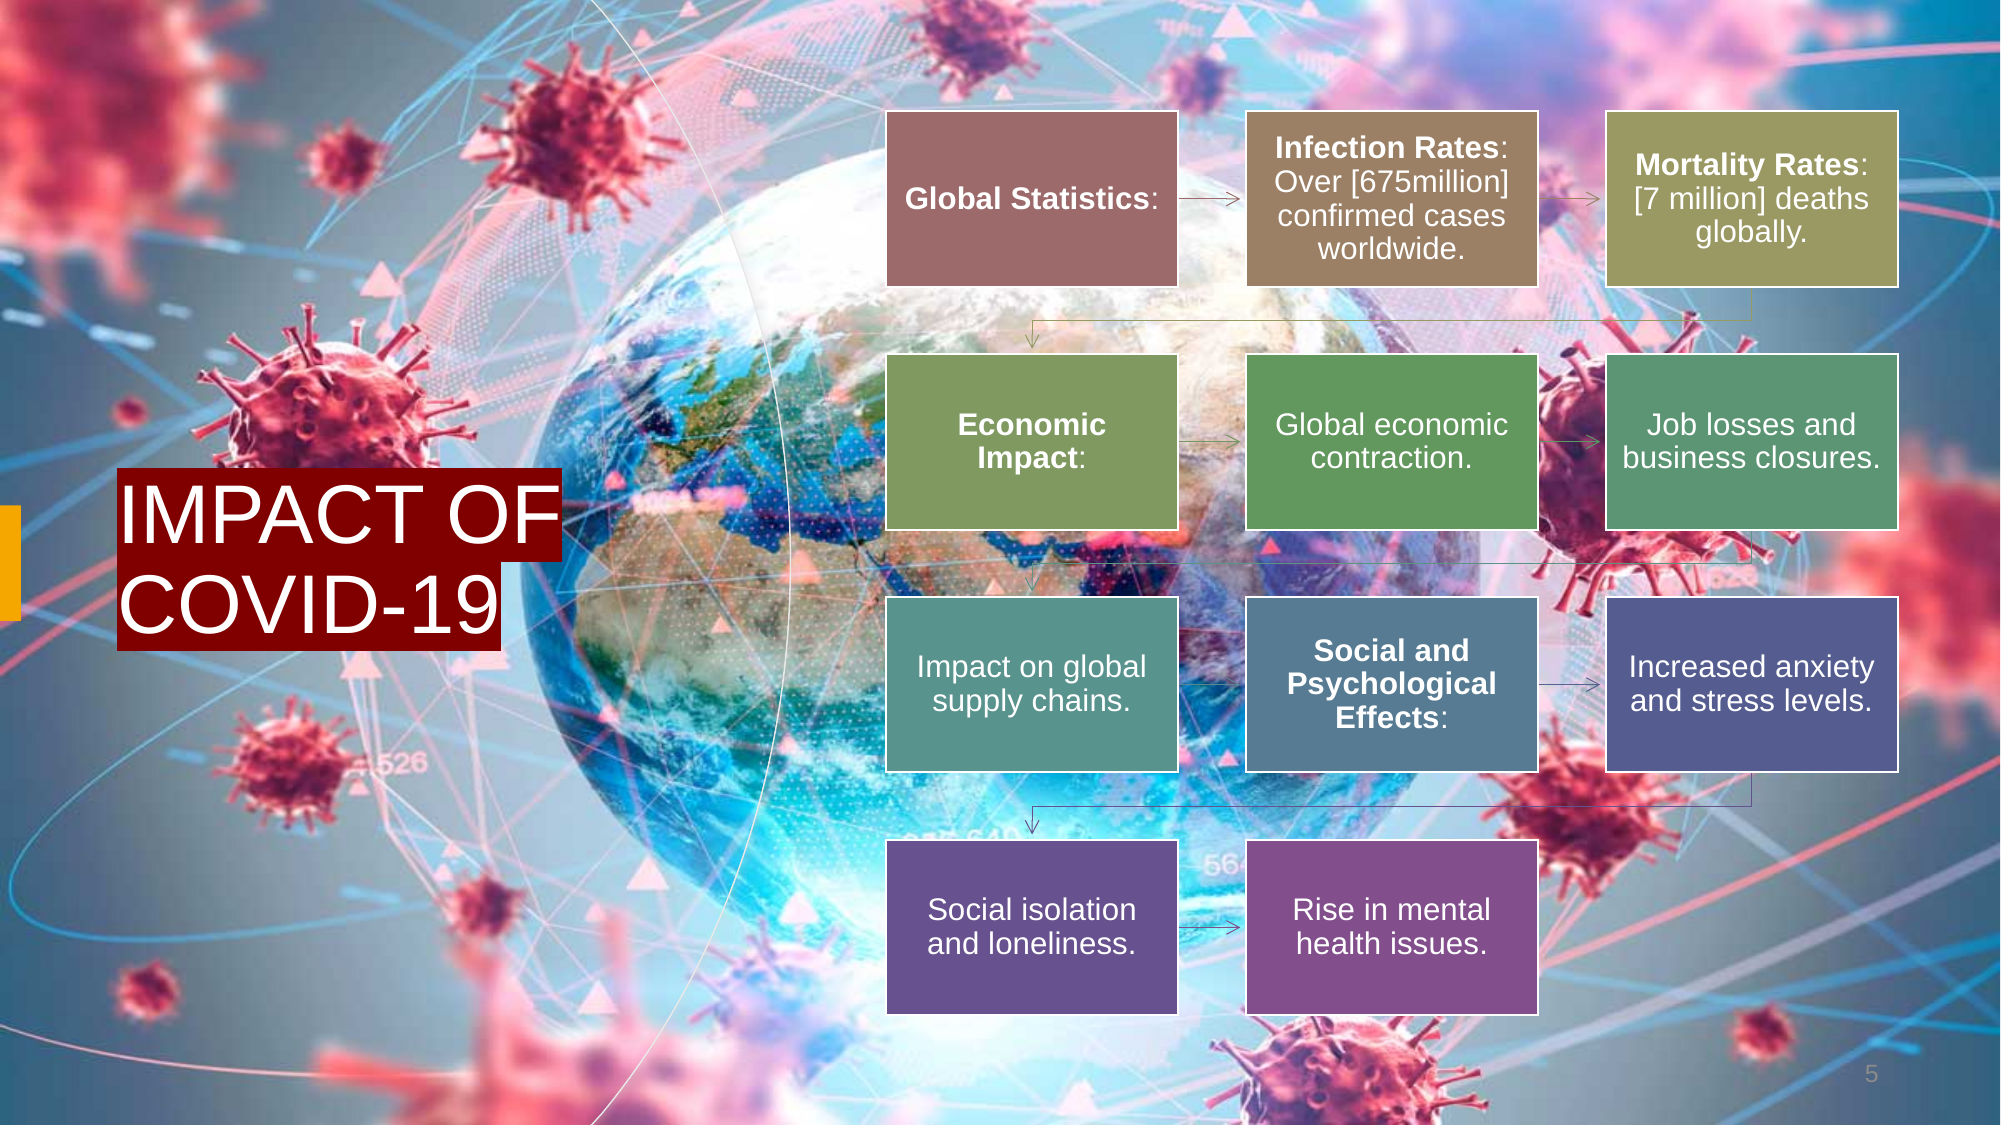

Global Statistics:

Infection Rates: Over [675million] confirmed cases worldwide.

Mortality Rates: [7 million] deaths globally.

Economic Impact:

Global economic contraction.

Job losses and business closures.

Impact on global supply chains.

Social and Psychological Effects:

Increased anxiety and stress levels.

Social isolation and loneliness.
Rise in mental health issues.
# IMPACT OF COVID-19

5